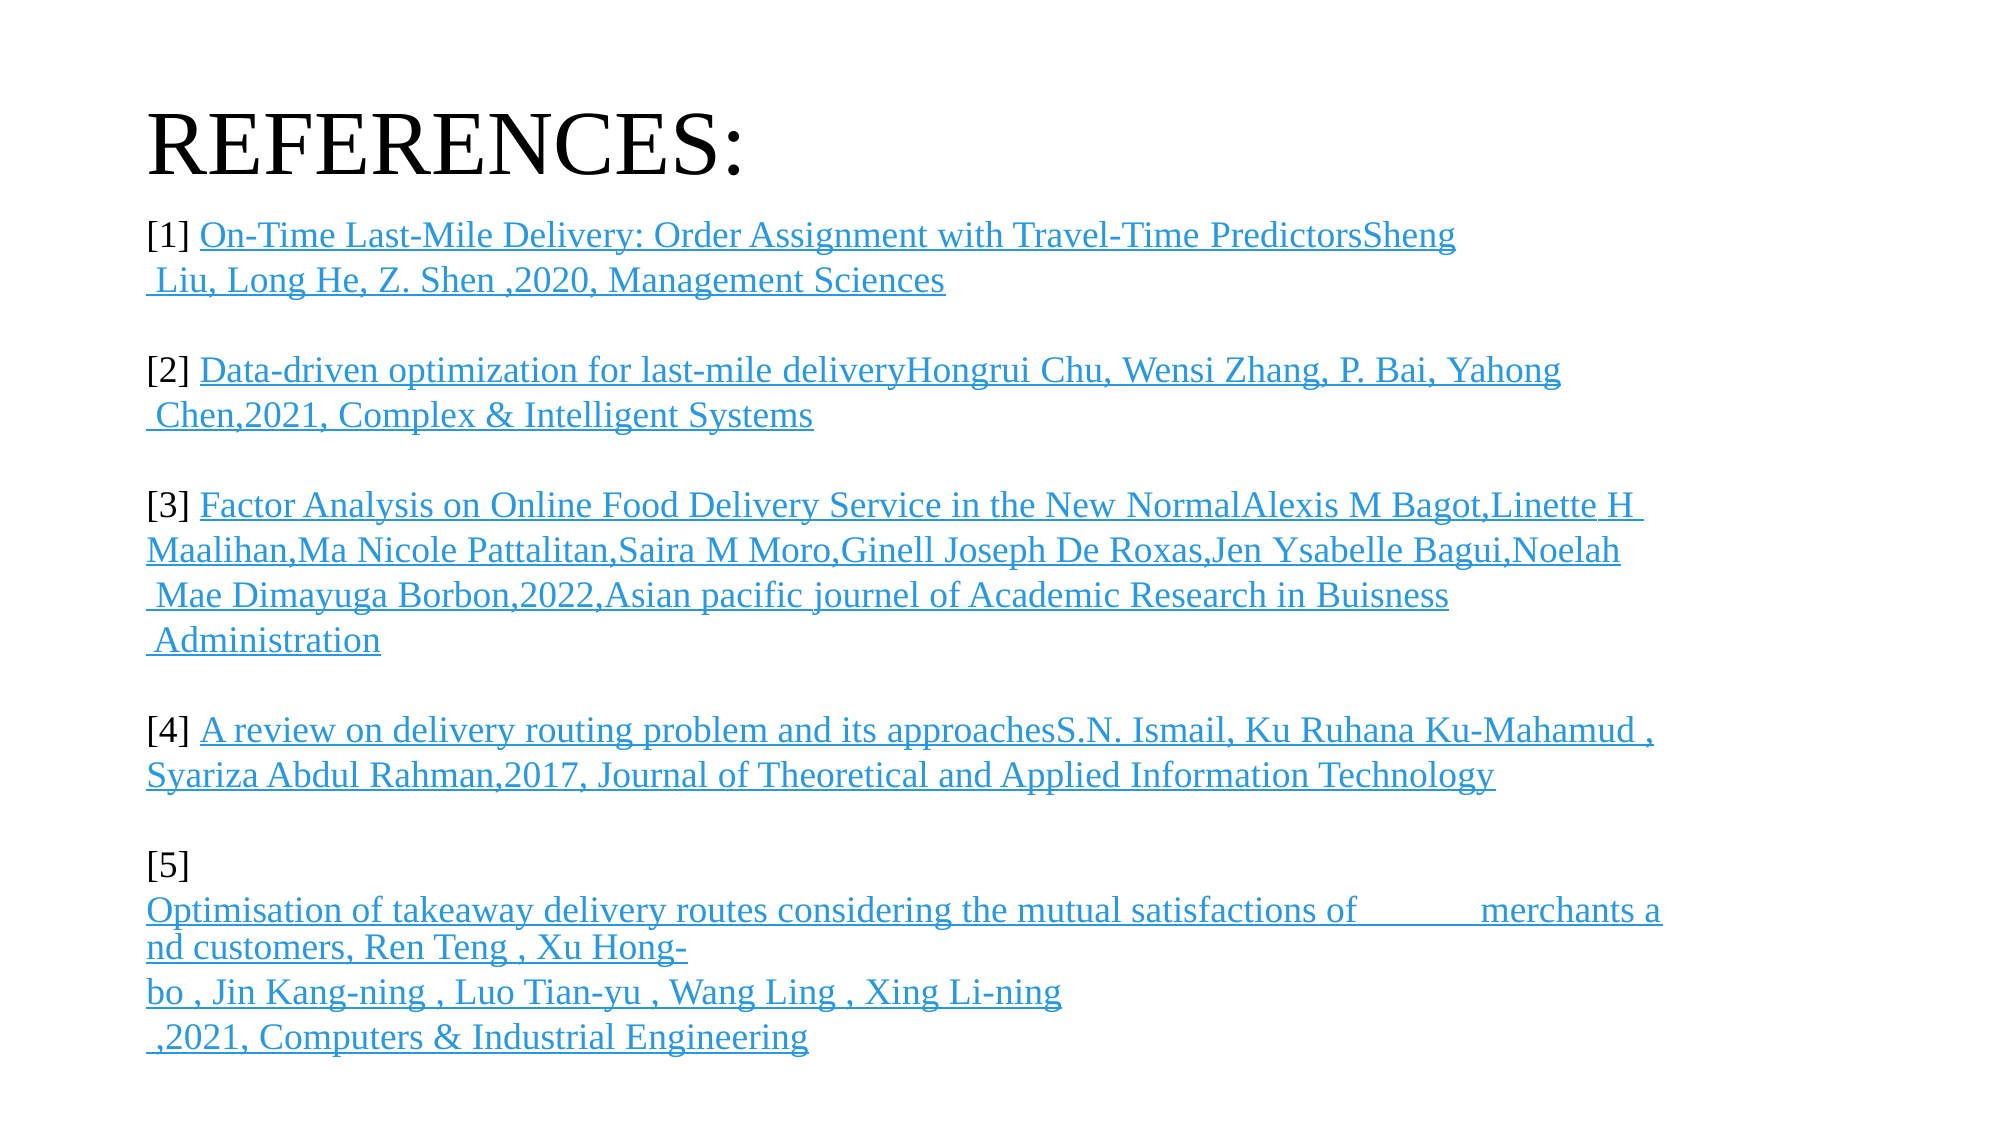

REFERENCES:
[1] On-Time Last-Mile Delivery: Order Assignment with Travel-Time PredictorsSheng Liu, Long He, Z. Shen ,2020, Management Sciences

[2] Data-driven optimization for last-mile deliveryHongrui Chu, Wensi Zhang, P. Bai, Yahong Chen,2021, Complex & Intelligent Systems

[3] Factor Analysis on Online Food Delivery Service in the New NormalAlexis M Bagot,Linette H Maalihan,Ma Nicole Pattalitan,Saira M Moro,Ginell Joseph De Roxas,Jen Ysabelle Bagui,Noelah Mae Dimayuga Borbon,2022,Asian pacific journel of Academic Research in Buisness Administration

[4] A review on delivery routing problem and its approachesS.N. Ismail, Ku Ruhana Ku-Mahamud ,Syariza Abdul Rahman,2017, Journal of Theoretical and Applied Information Technology

[5] Optimisation of takeaway delivery routes considering the mutual satisfactions of             merchants and customers, Ren Teng , Xu Hong-bo , Jin Kang-ning , Luo Tian-yu , Wang Ling , Xing Li-ning ,2021, Computers & Industrial Engineering